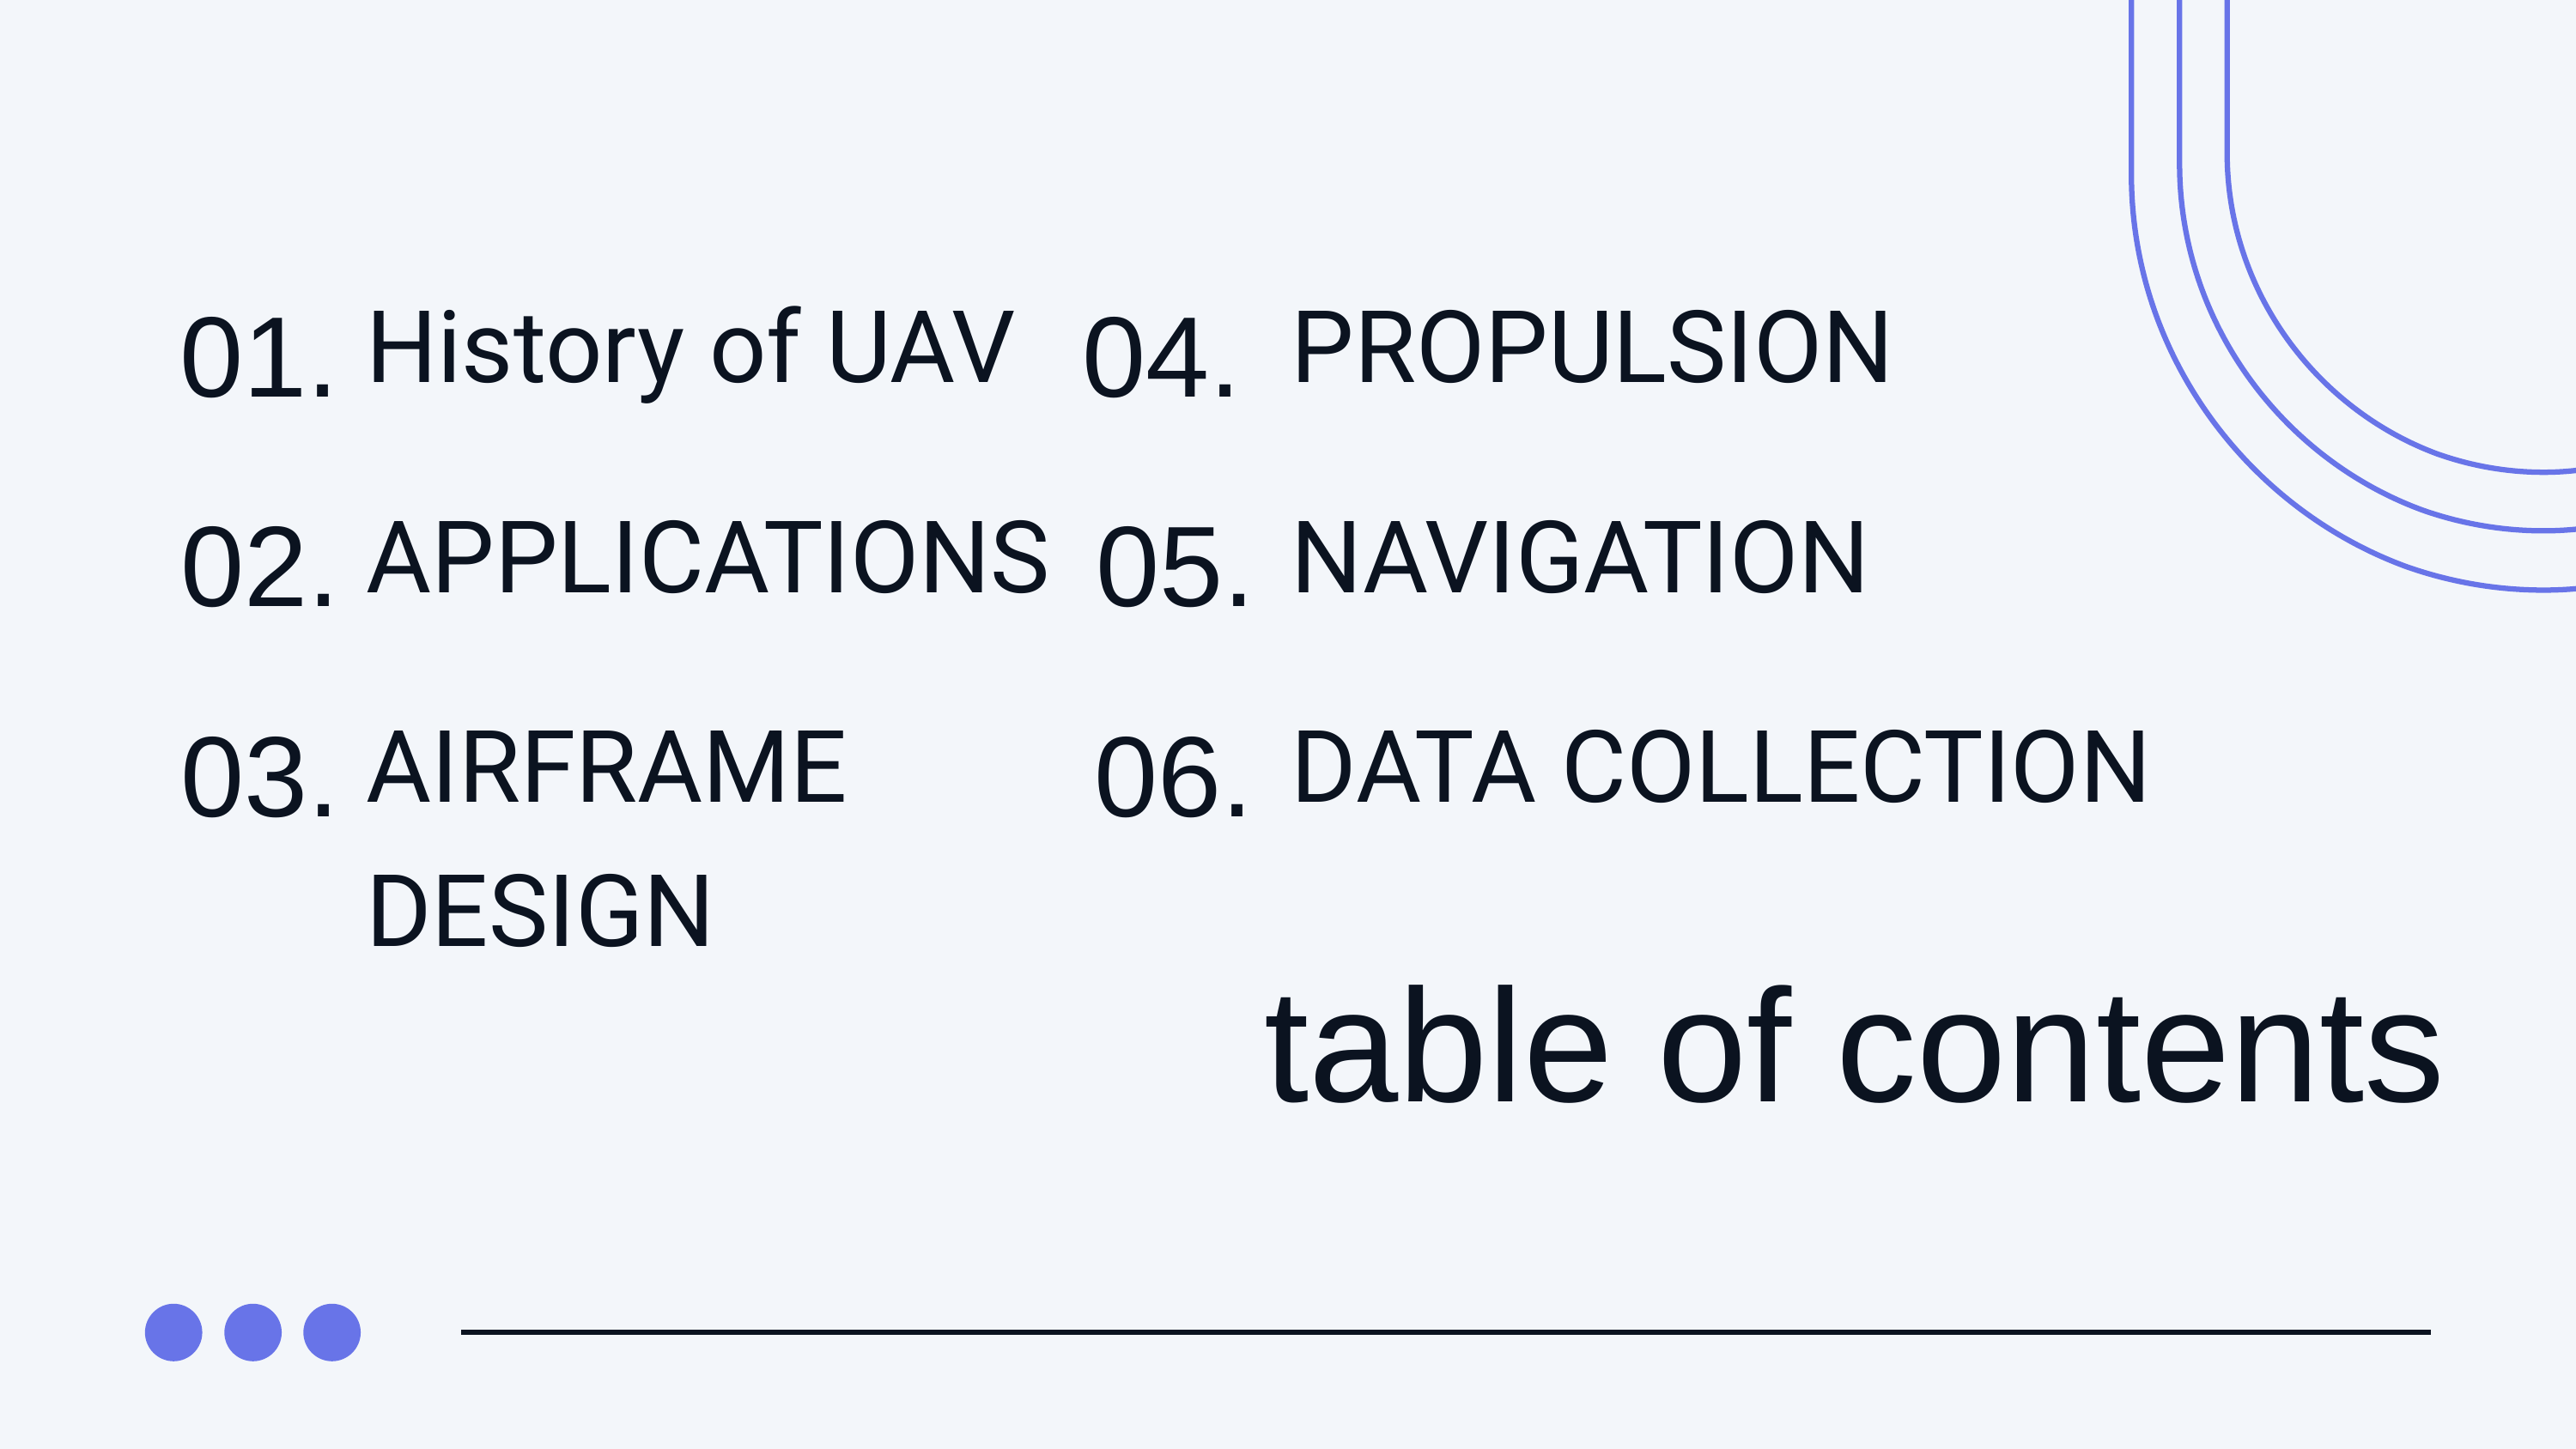

01.
04.
History of UAV
PROPULSION
02.
05.
APPLICATIONS
NAVIGATION
03.
06.
AIRFRAME DESIGN
DATA COLLECTION
table of contents